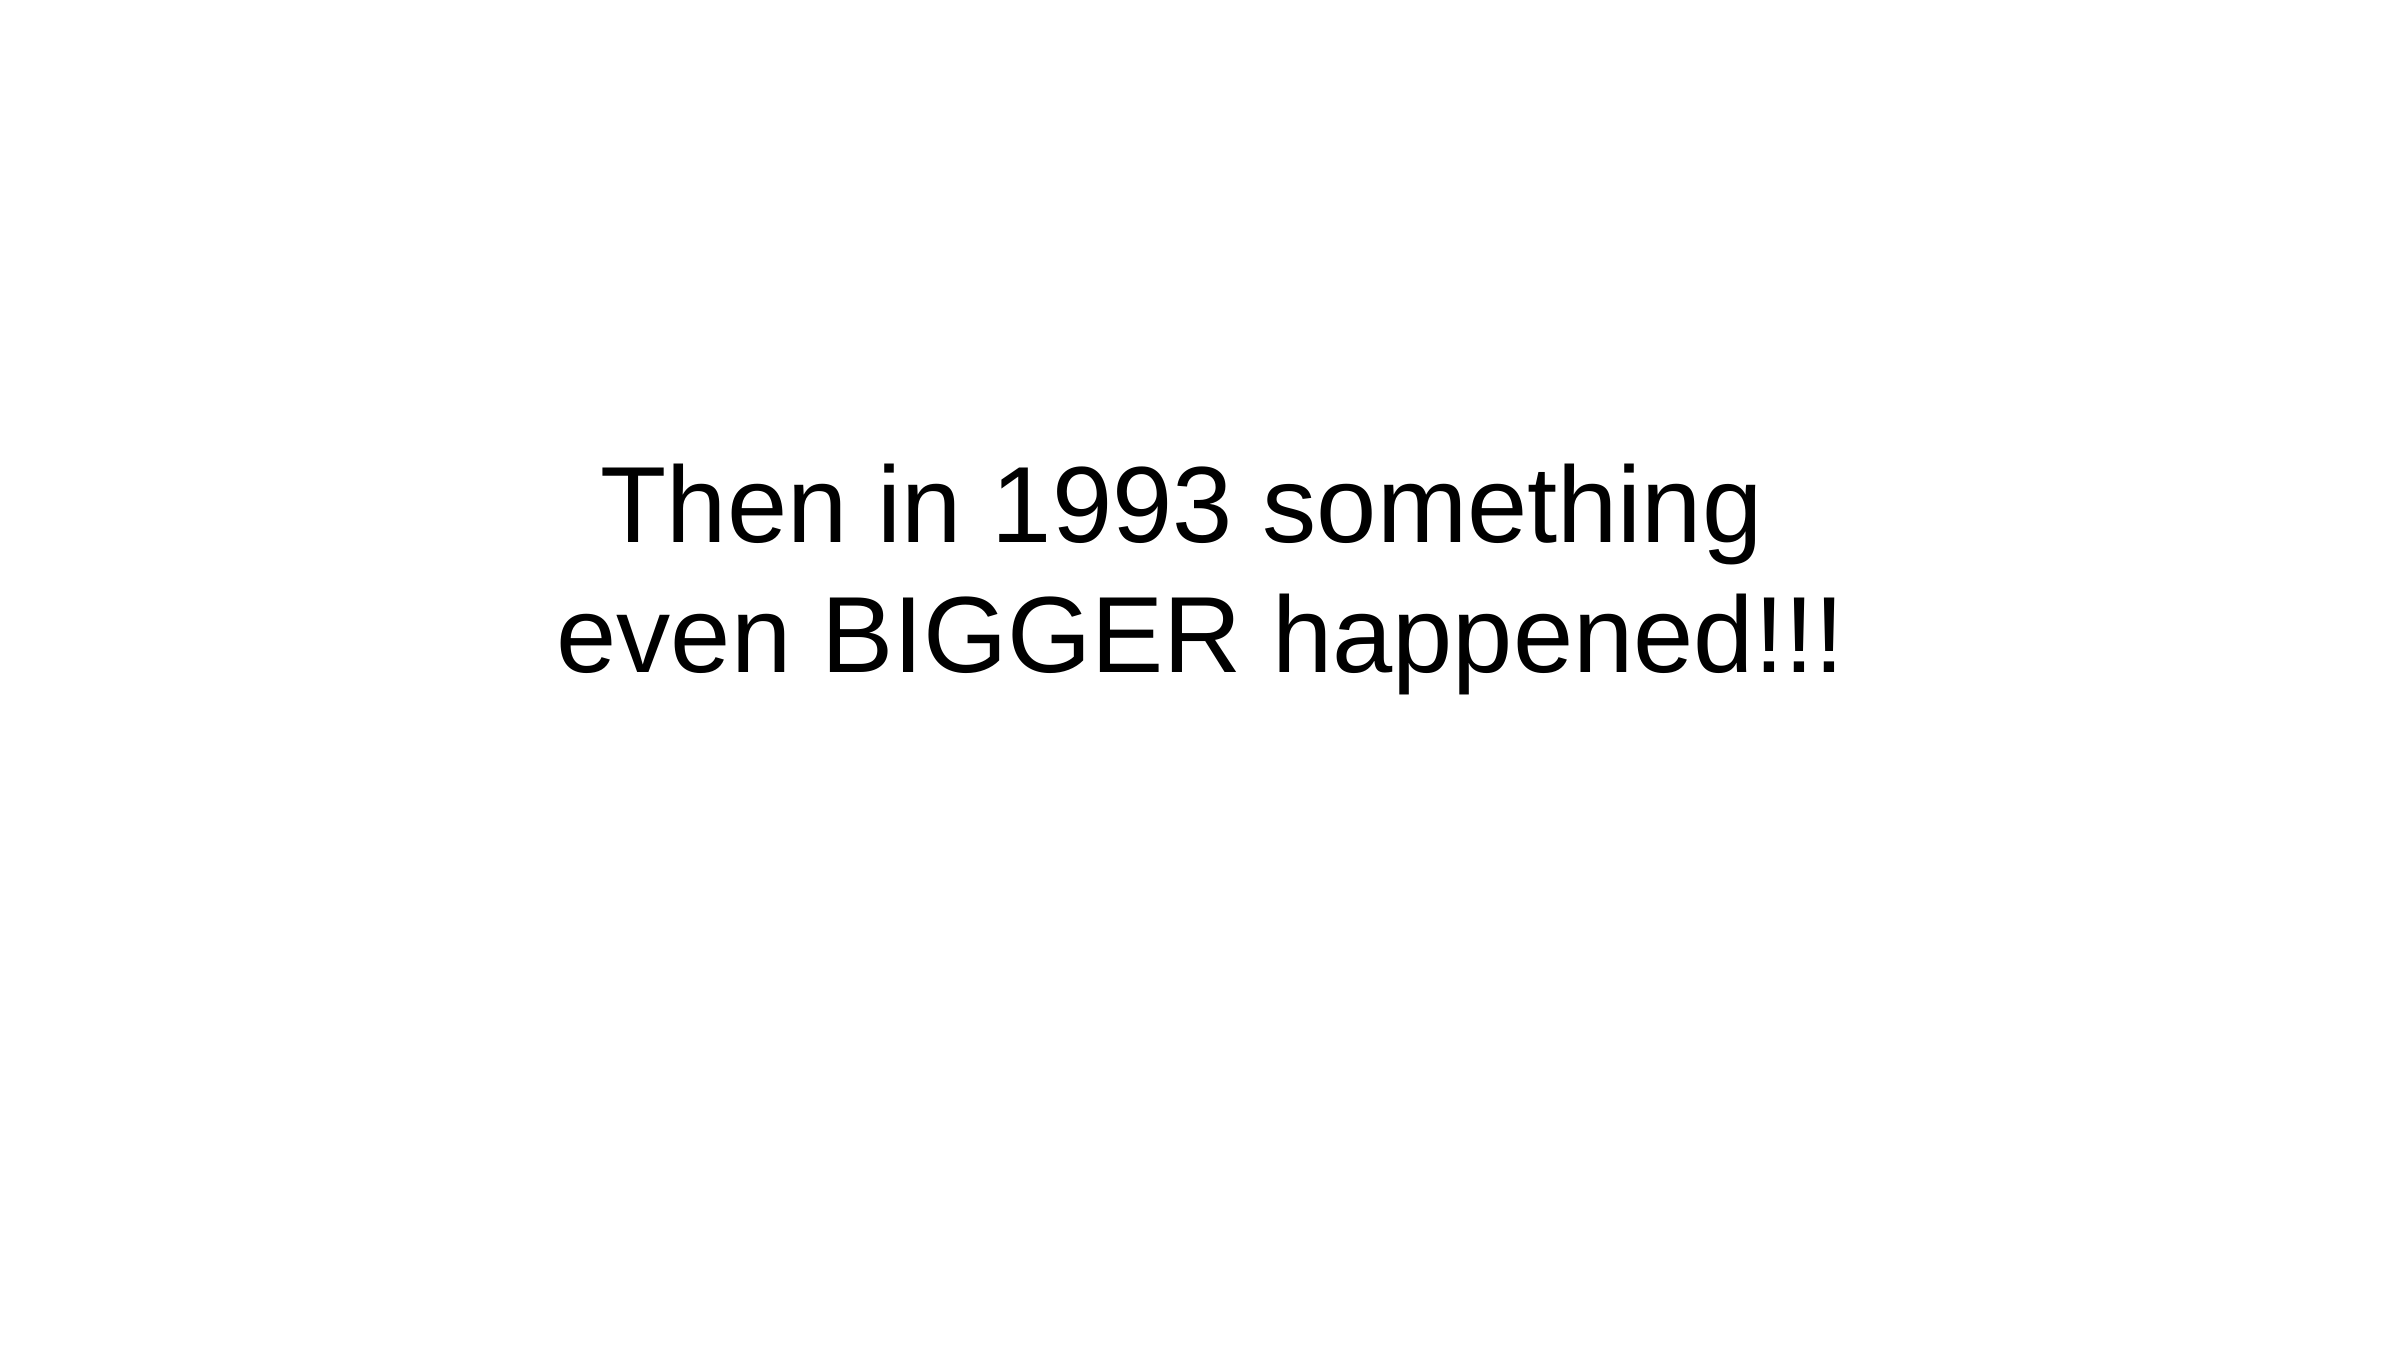

# Then in 1993 something even BIGGER happened!!!